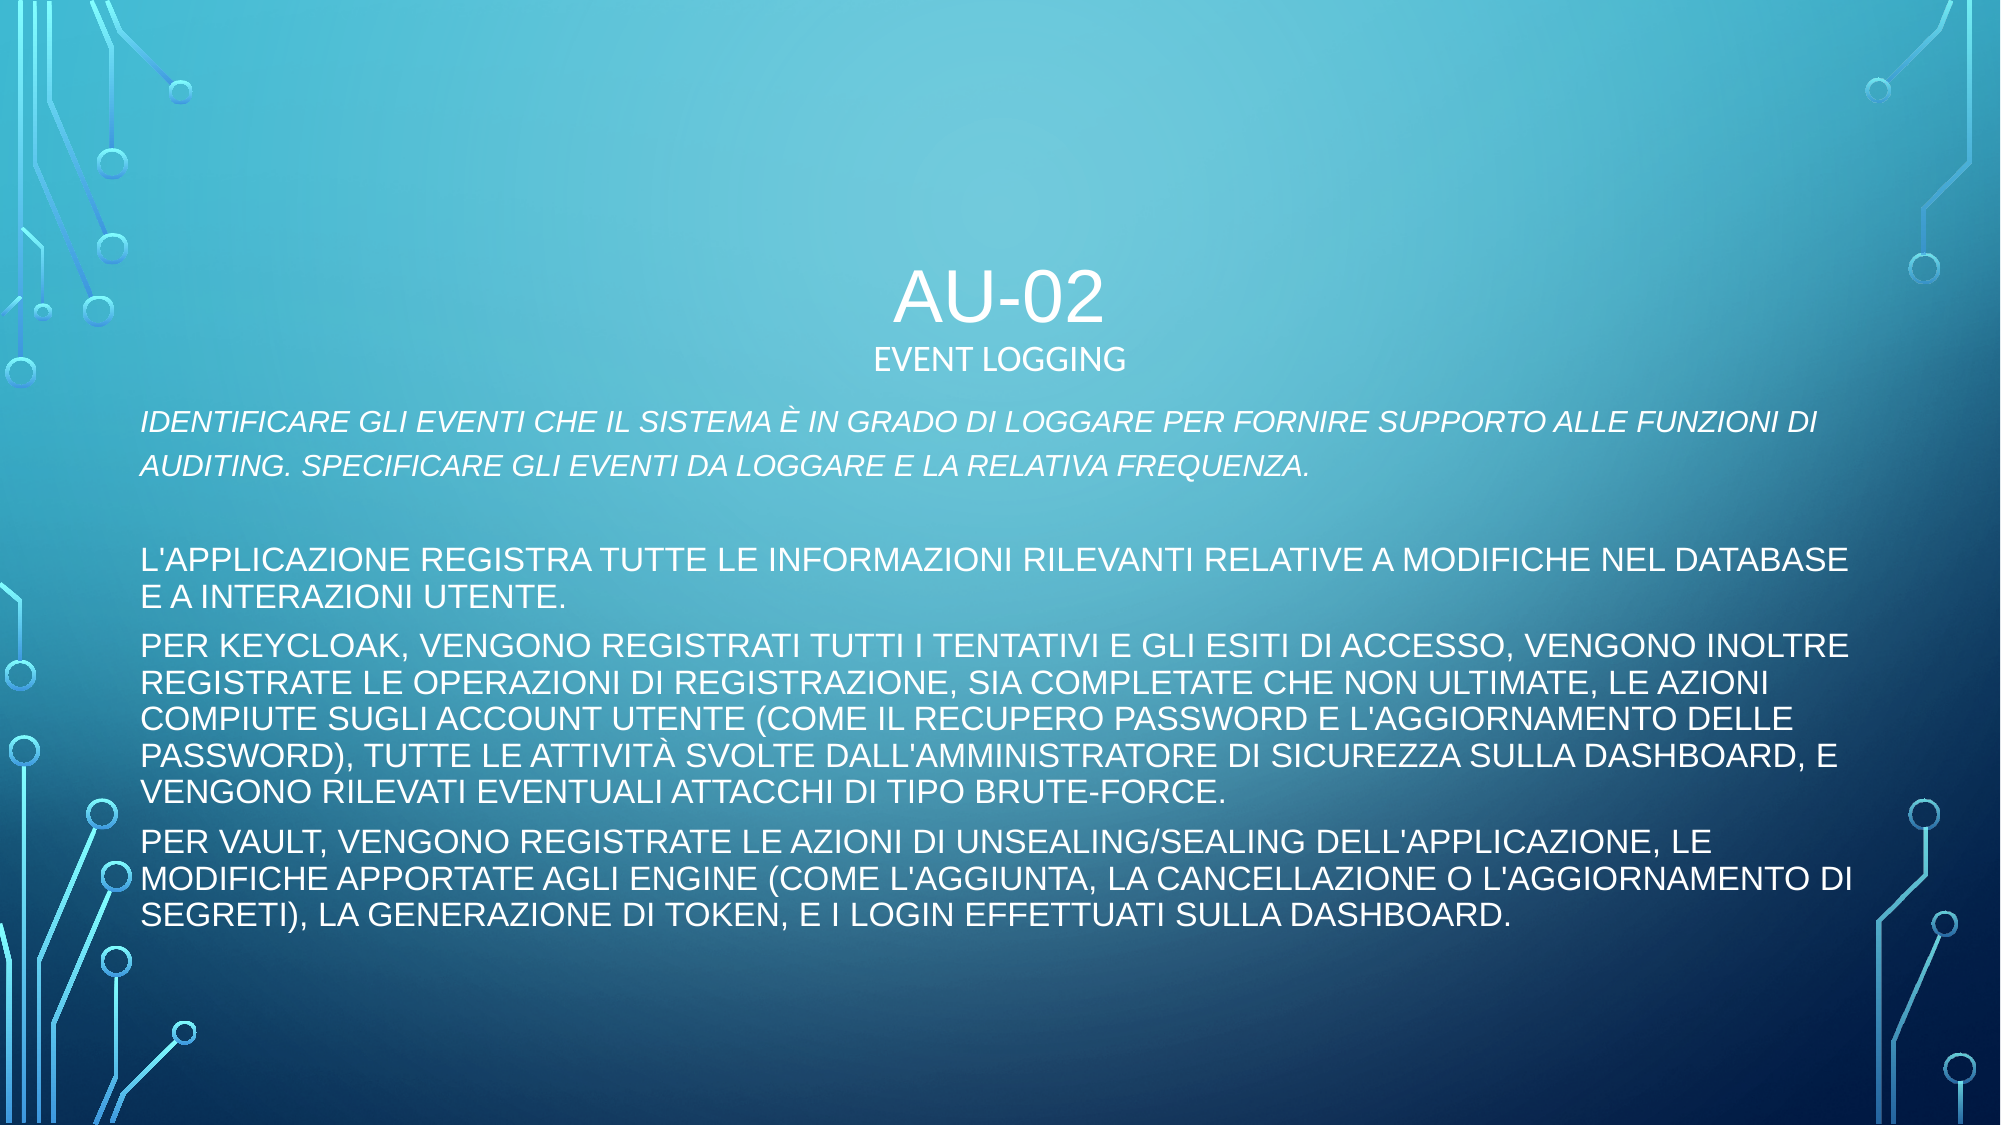

# AU-02 EVENT LOGGING
Identificare gli eventi che il sistema è in grado di loggare per fornire supporto alle funzioni di auditing. Specificare gli eventi da loggare e la relativa frequenza.

L'applicazione registra tutte le informazioni rilevanti relative a modifiche nel database e a interazioni utente.
Per Keycloak, vengono registrati tutti i tentativi e gli esiti di accesso, Vengono inoltre registrate le operazioni di registrazione, sia completate che non ultimate, le azioni compiute sugli account utente (come il recupero password e l'aggiornamento delle password), tutte le attività svolte dall'amministratore di sicurezza sulla dashboard, e vengono rilevati eventuali attacchi di tipo brute-force.
Per Vault, vengono registrate le azioni di unsealing/sealing dell'applicazione, le modifiche apportate agli engine (come l'aggiunta, la cancellazione o l'aggiornamento di segreti), la generazione di token, e i login effettuati sulla dashboard.